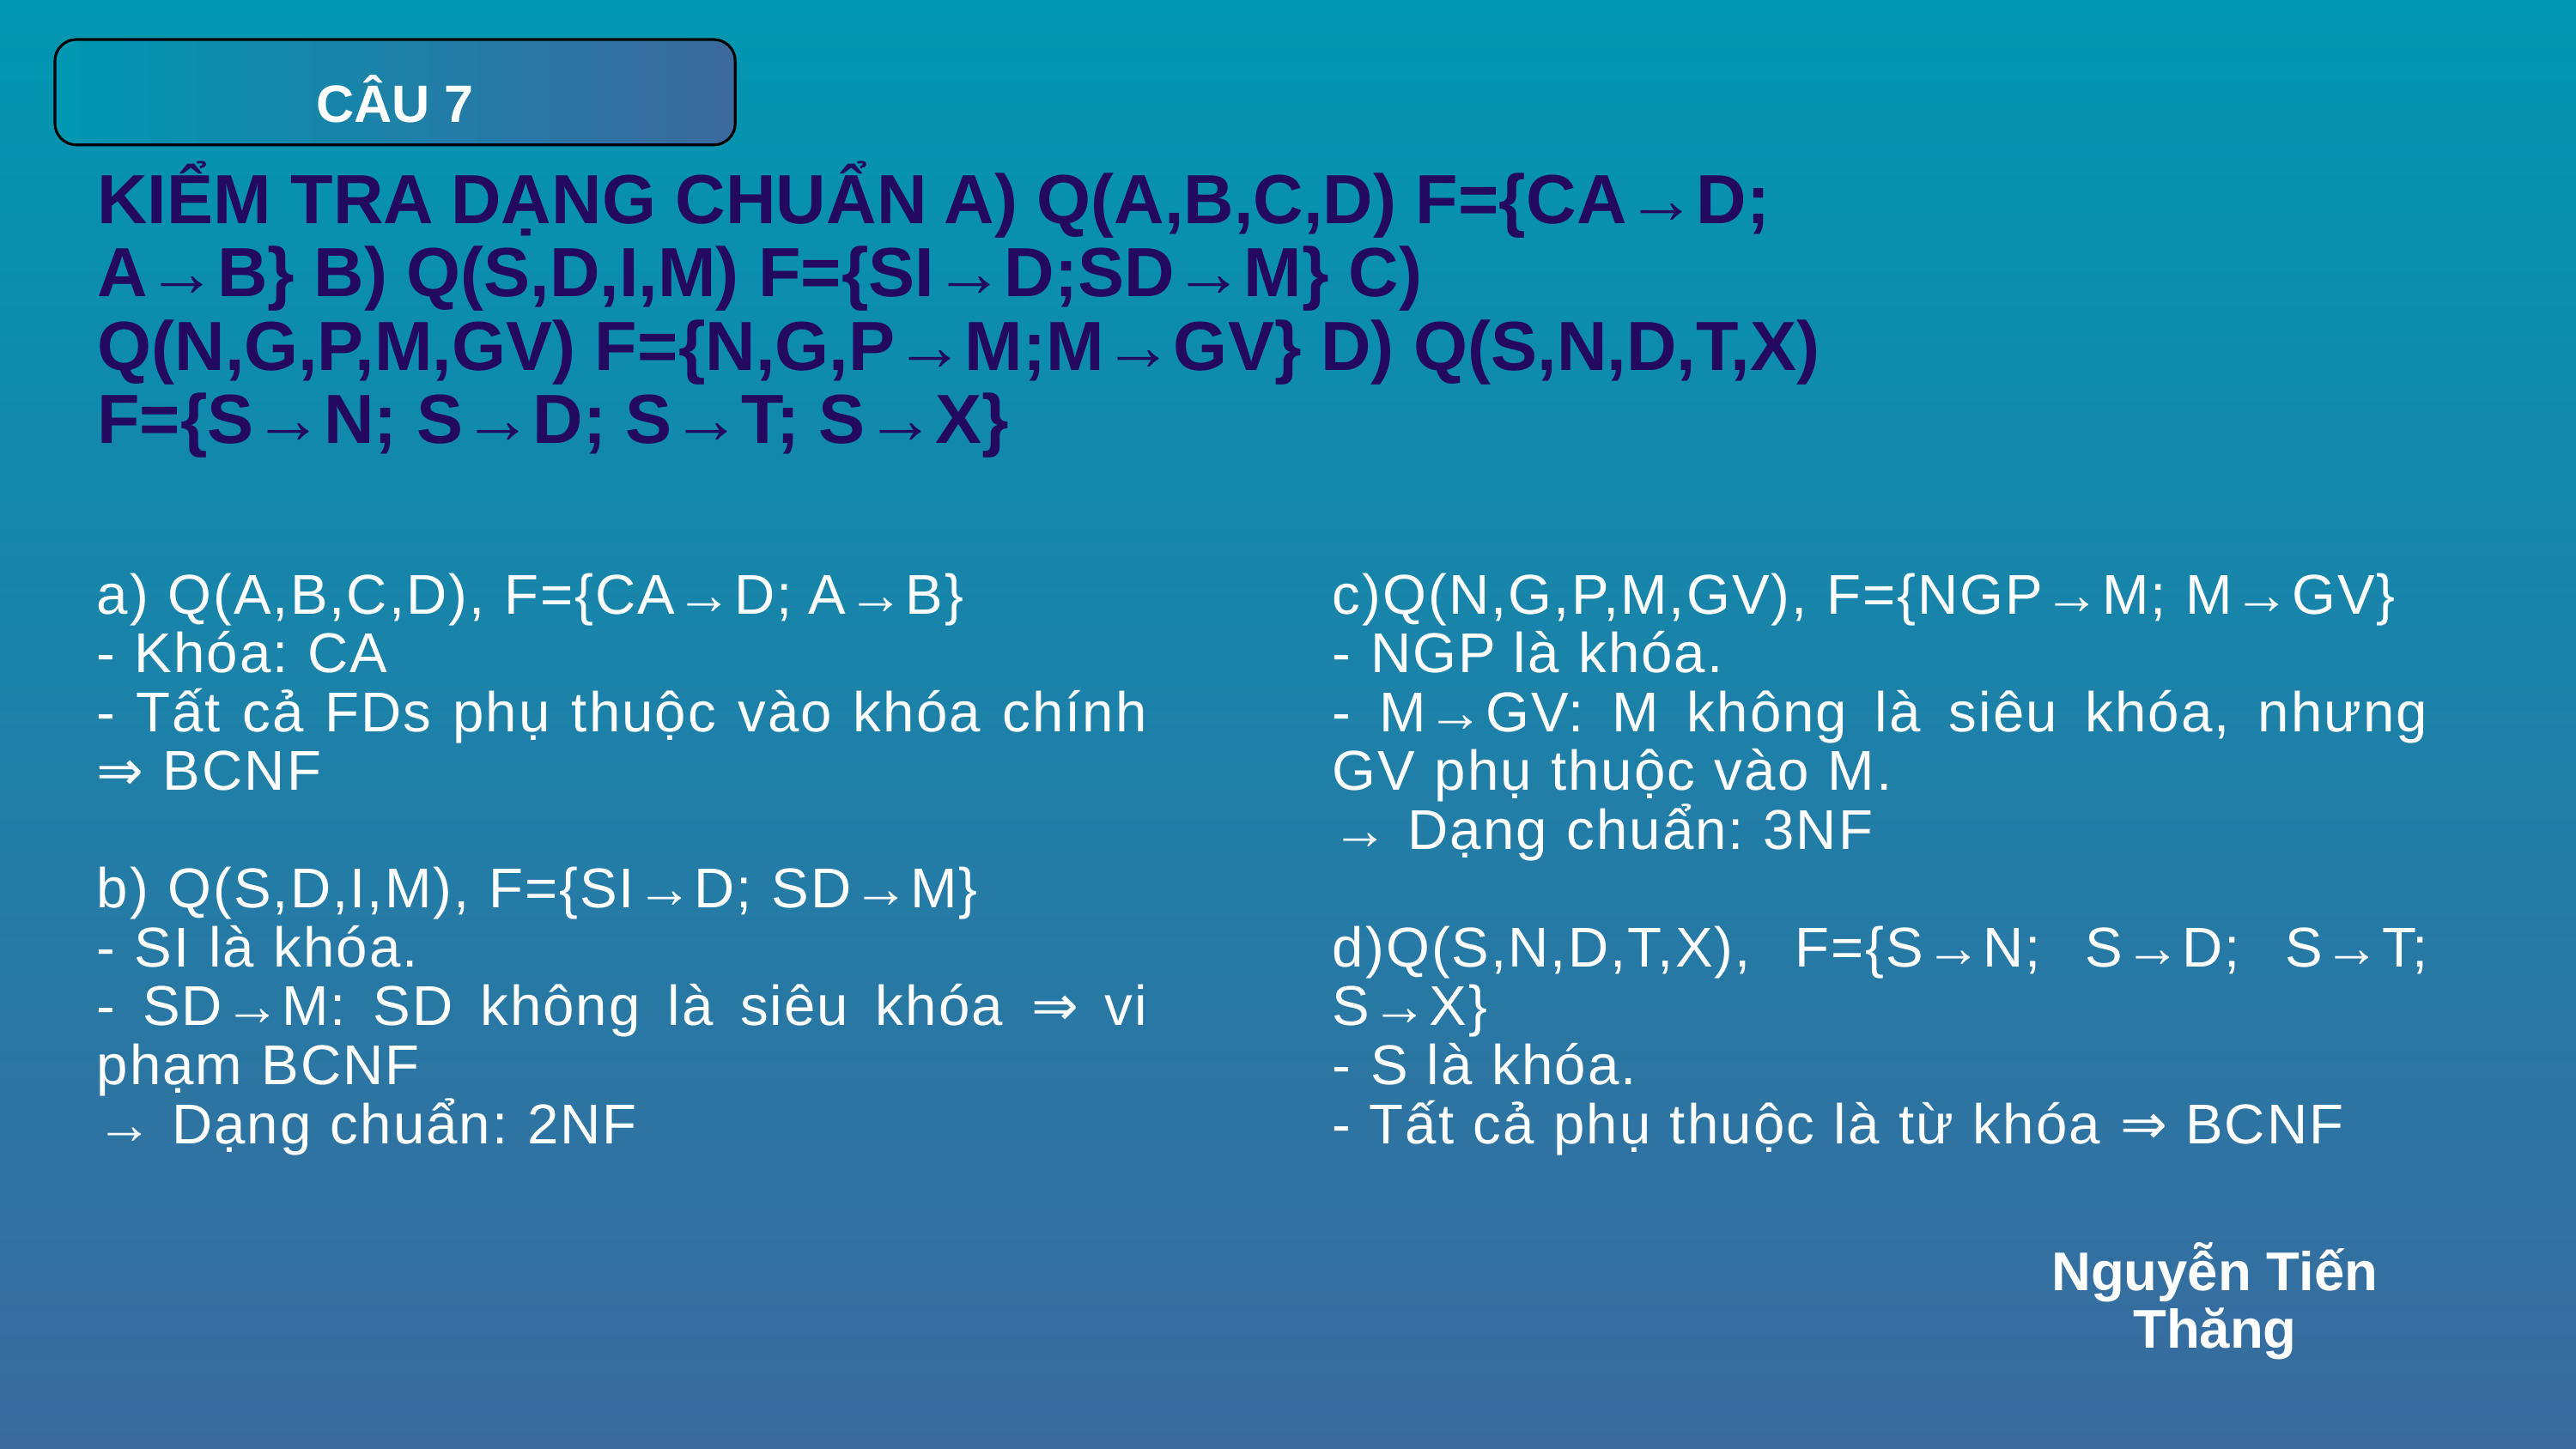

CÂU 7
KIỂM TRA DẠNG CHUẨN A) Q(A,B,C,D) F={CA→D; A→B} B) Q(S,D,I,M) F={SI→D;SD→M} C) Q(N,G,P,M,GV) F={N,G,P→M;M→GV} D) Q(S,N,D,T,X) F={S→N; S→D; S→T; S→X}

a) Q(A,B,C,D), F={CA→D; A→B}
- Khóa: CA
- Tất cả FDs phụ thuộc vào khóa chính ⇒ BCNF

b) Q(S,D,I,M), F={SI→D; SD→M}
- SI là khóa.
- SD→M: SD không là siêu khóa ⇒ vi phạm BCNF
→ Dạng chuẩn: 2NF

c)Q(N,G,P,M,GV), F={NGP→M; M→GV}
- NGP là khóa.
- M→GV: M không là siêu khóa, nhưng GV phụ thuộc vào M.
→ Dạng chuẩn: 3NF

d)Q(S,N,D,T,X), F={S→N; S→D; S→T; S→X}
- S là khóa.
- Tất cả phụ thuộc là từ khóa ⇒ BCNF

Nguyễn Tiến Thăng